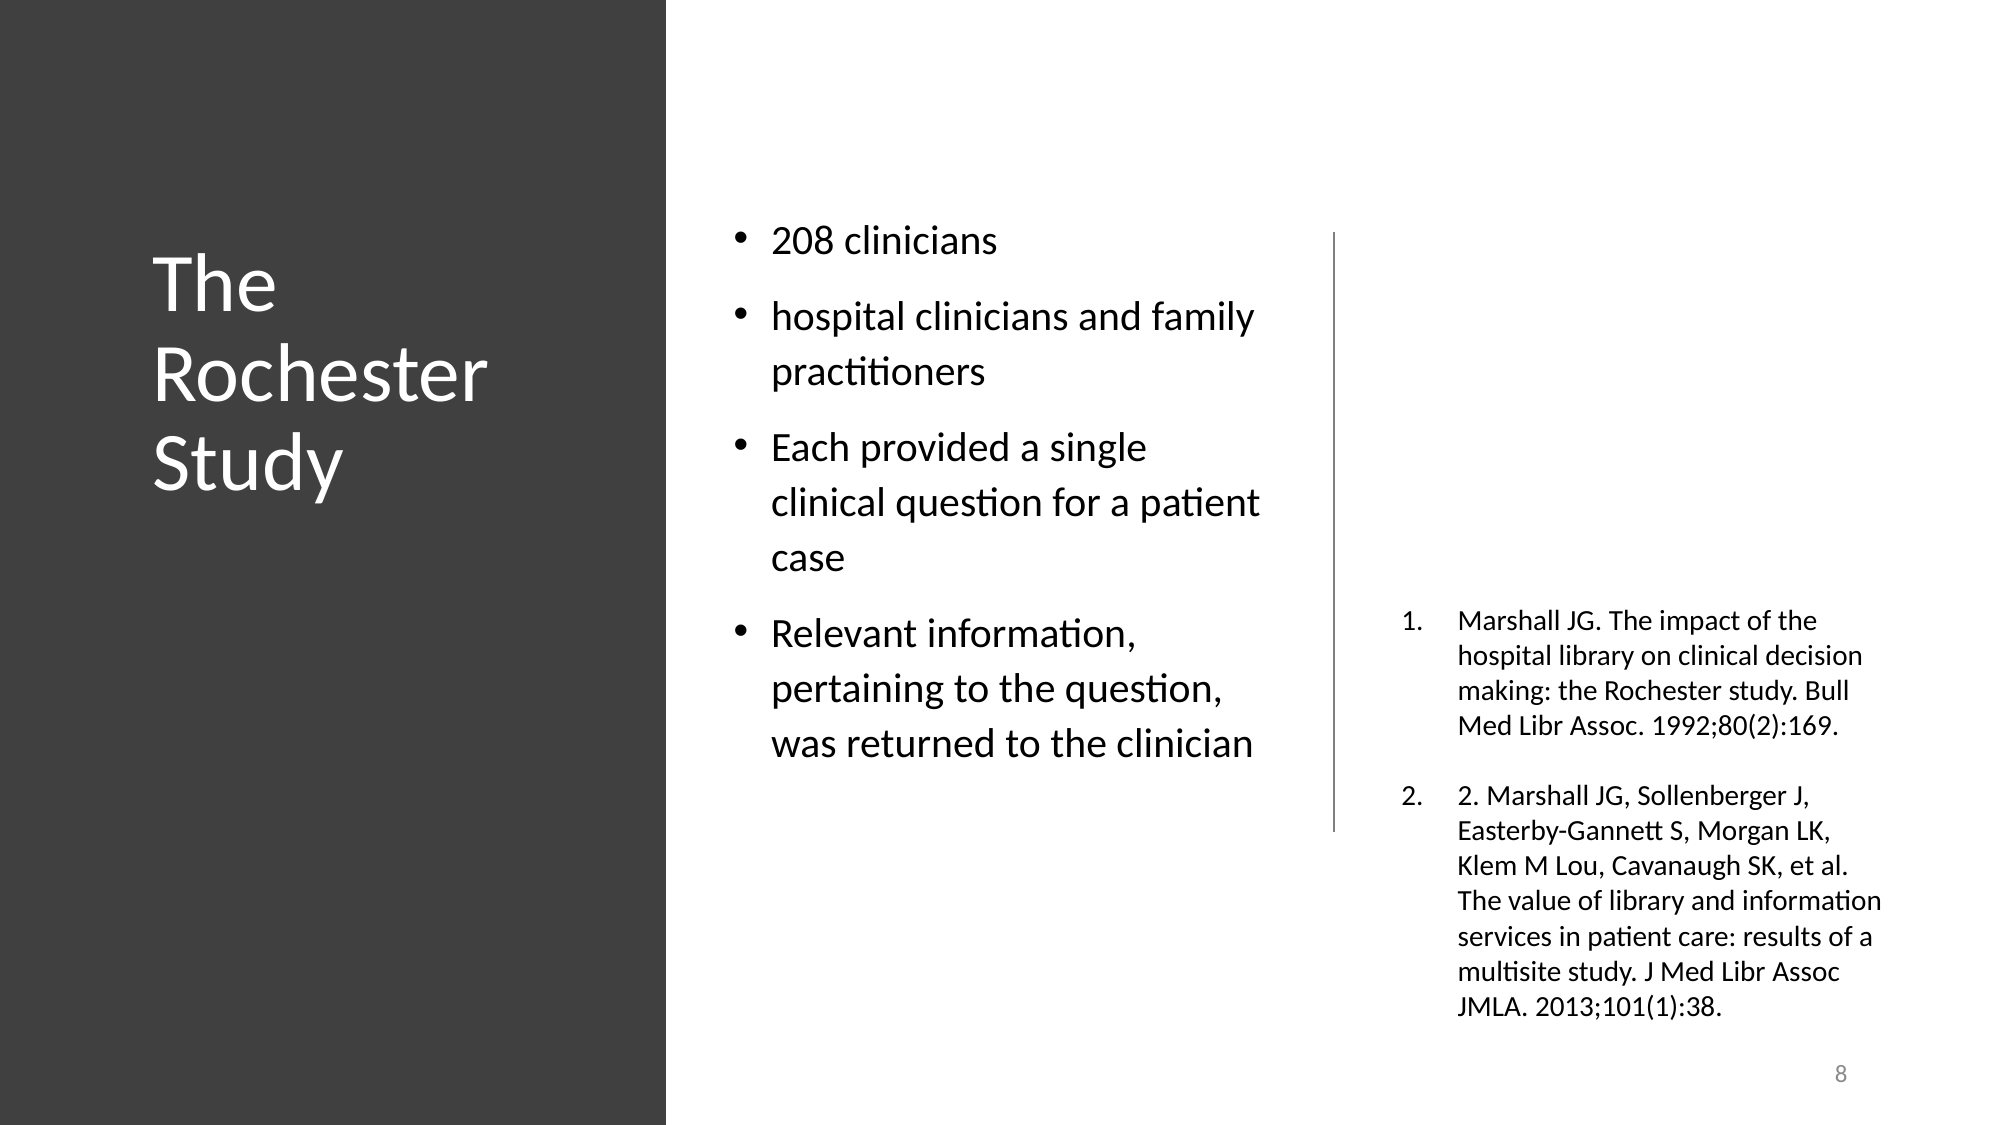

208 clinicians
hospital clinicians and family practitioners
Each provided a single clinical question for a patient case
Relevant information, pertaining to the question, was returned to the clinician
# The Rochester Study
Marshall JG. The impact of the hospital library on clinical decision making: the Rochester study. Bull Med Libr Assoc. 1992;80(2):169.

2. Marshall JG, Sollenberger J, Easterby-Gannett S, Morgan LK, Klem M Lou, Cavanaugh SK, et al. The value of library and information services in patient care: results of a multisite study. J Med Libr Assoc JMLA. 2013;101(1):38.

8